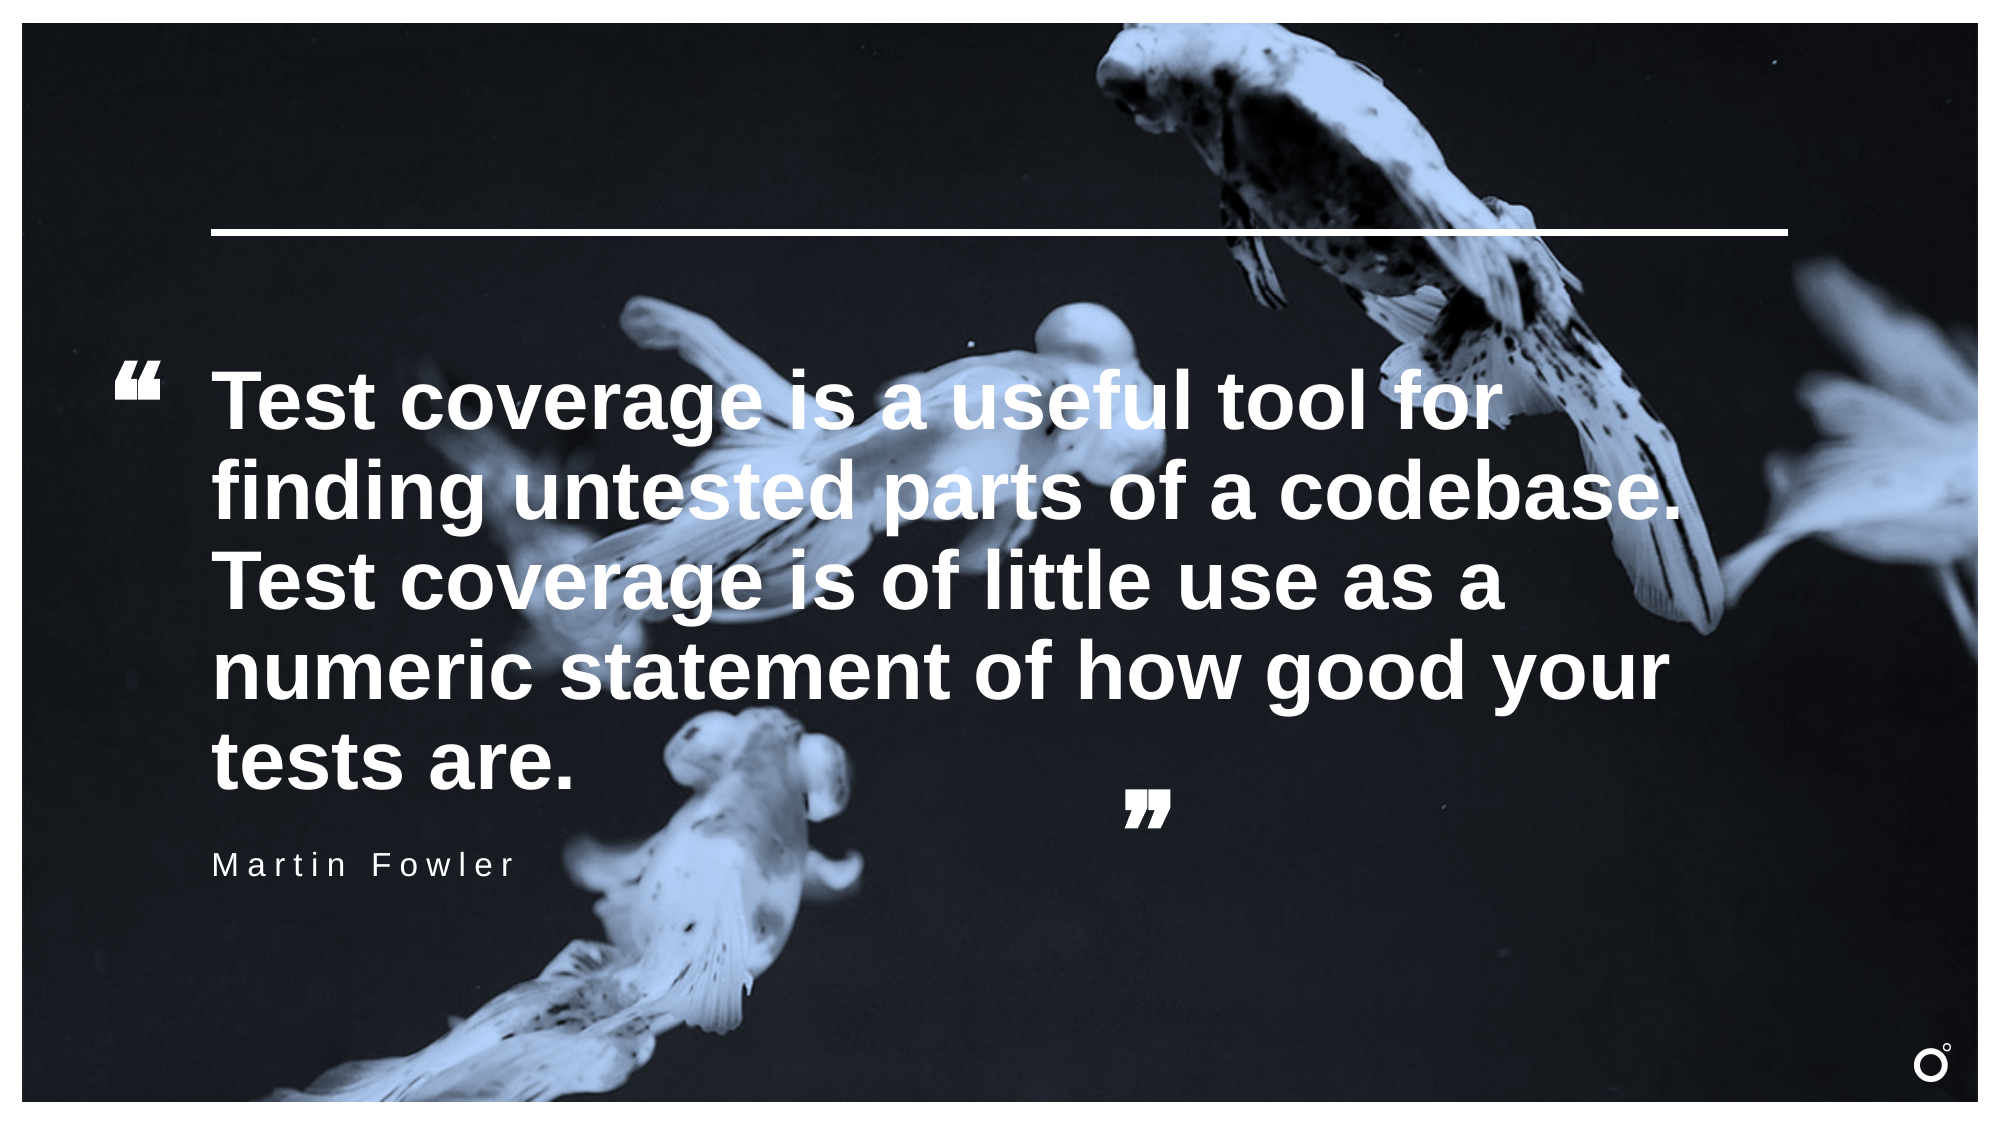

Test coverage is a useful tool for finding untested parts of a codebase. Test coverage is of little use as a numeric statement of how good your tests are.
Martin Fowler